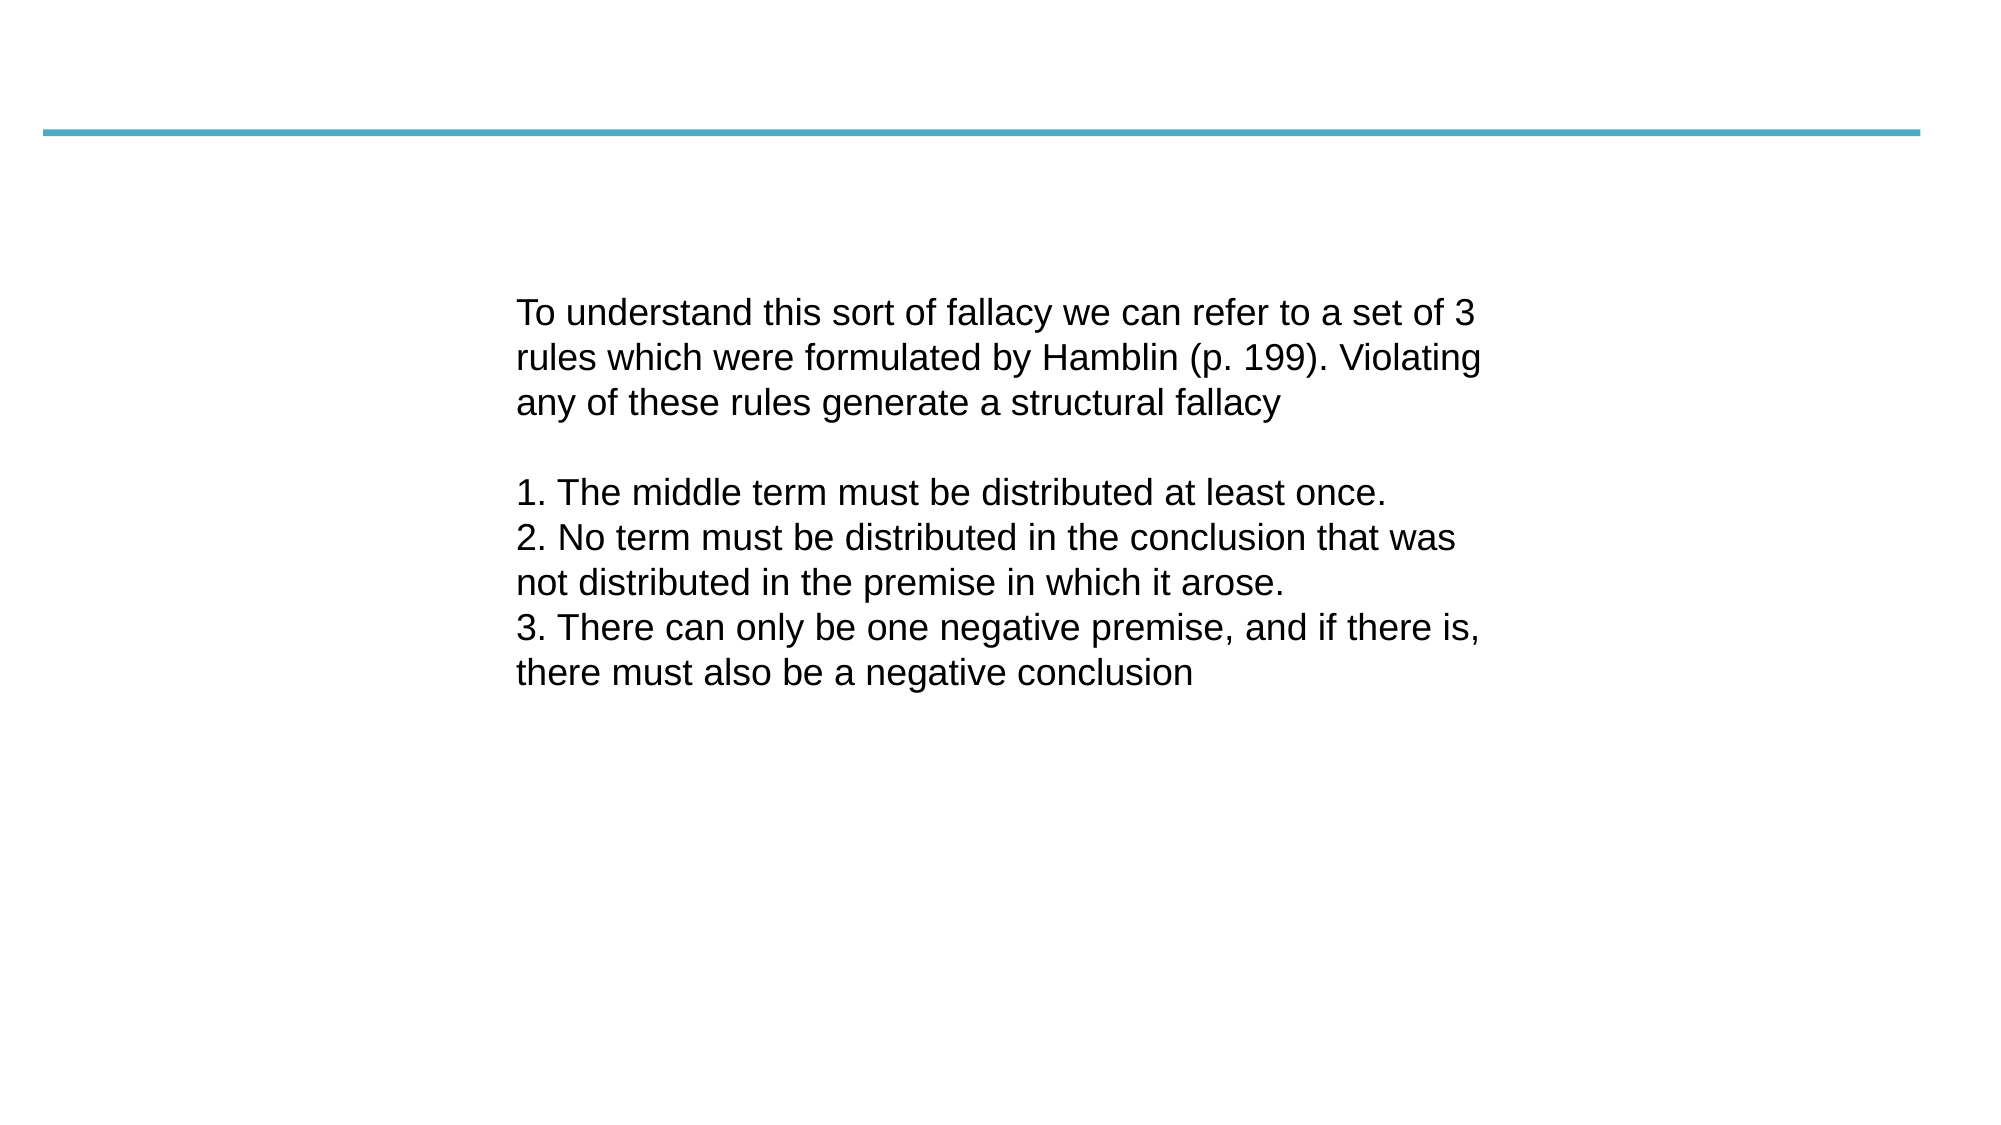

To understand this sort of fallacy we can refer to a set of 3 rules which were formulated by Hamblin (p. 199). Violating any of these rules generate a structural fallacy

1. The middle term must be distributed at least once.
2. No term must be distributed in the conclusion that was not distributed in the premise in which it arose.
3. There can only be one negative premise, and if there is, there must also be a negative conclusion